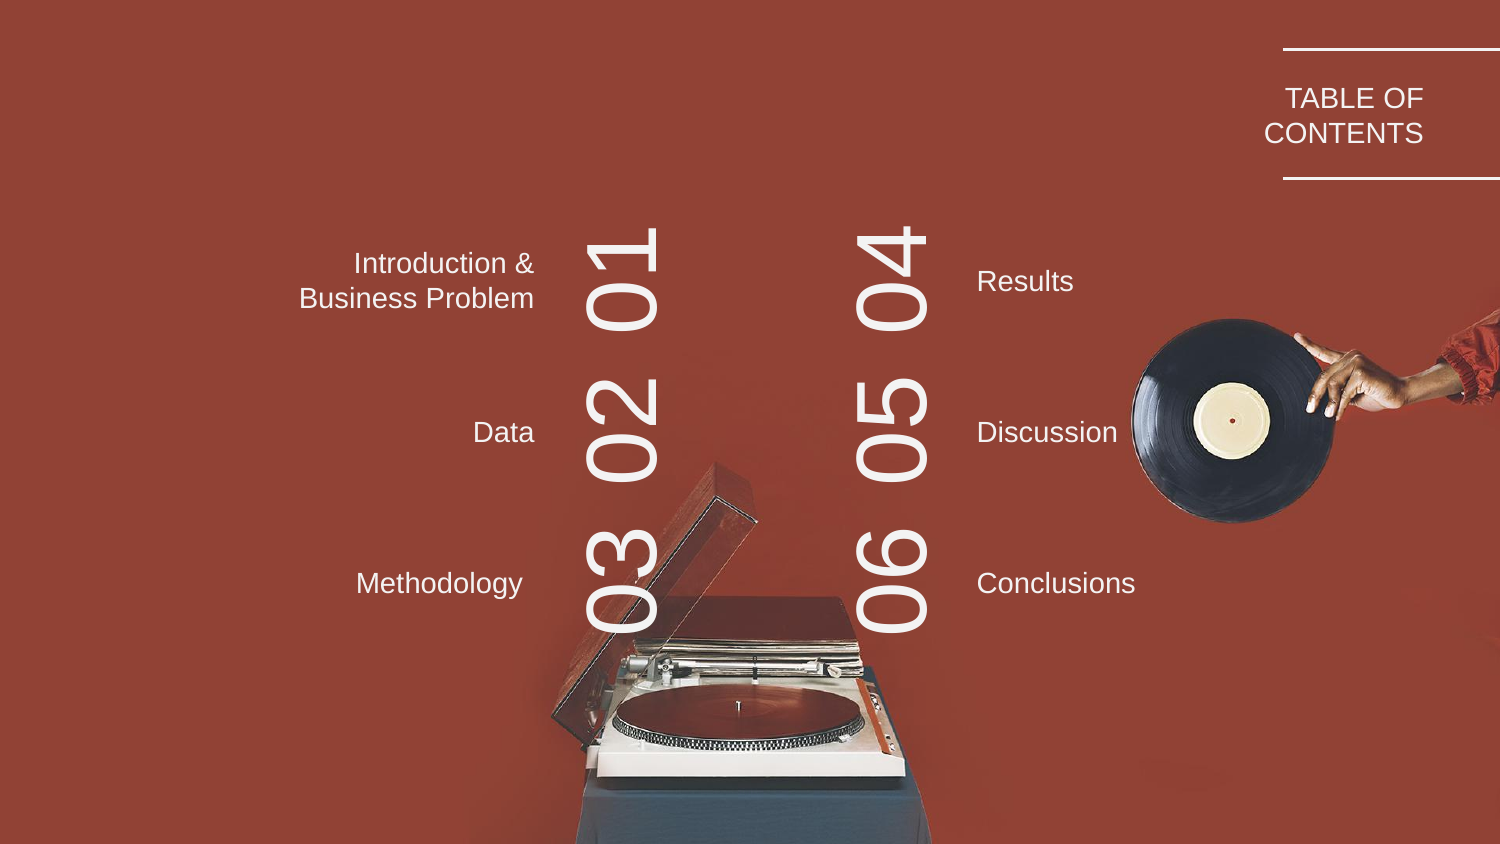

TABLE OF CONTENTS
# 01
04
Introduction & Business Problem
Results
02
05
Data
Discussion
03
06
Methodology
Conclusions